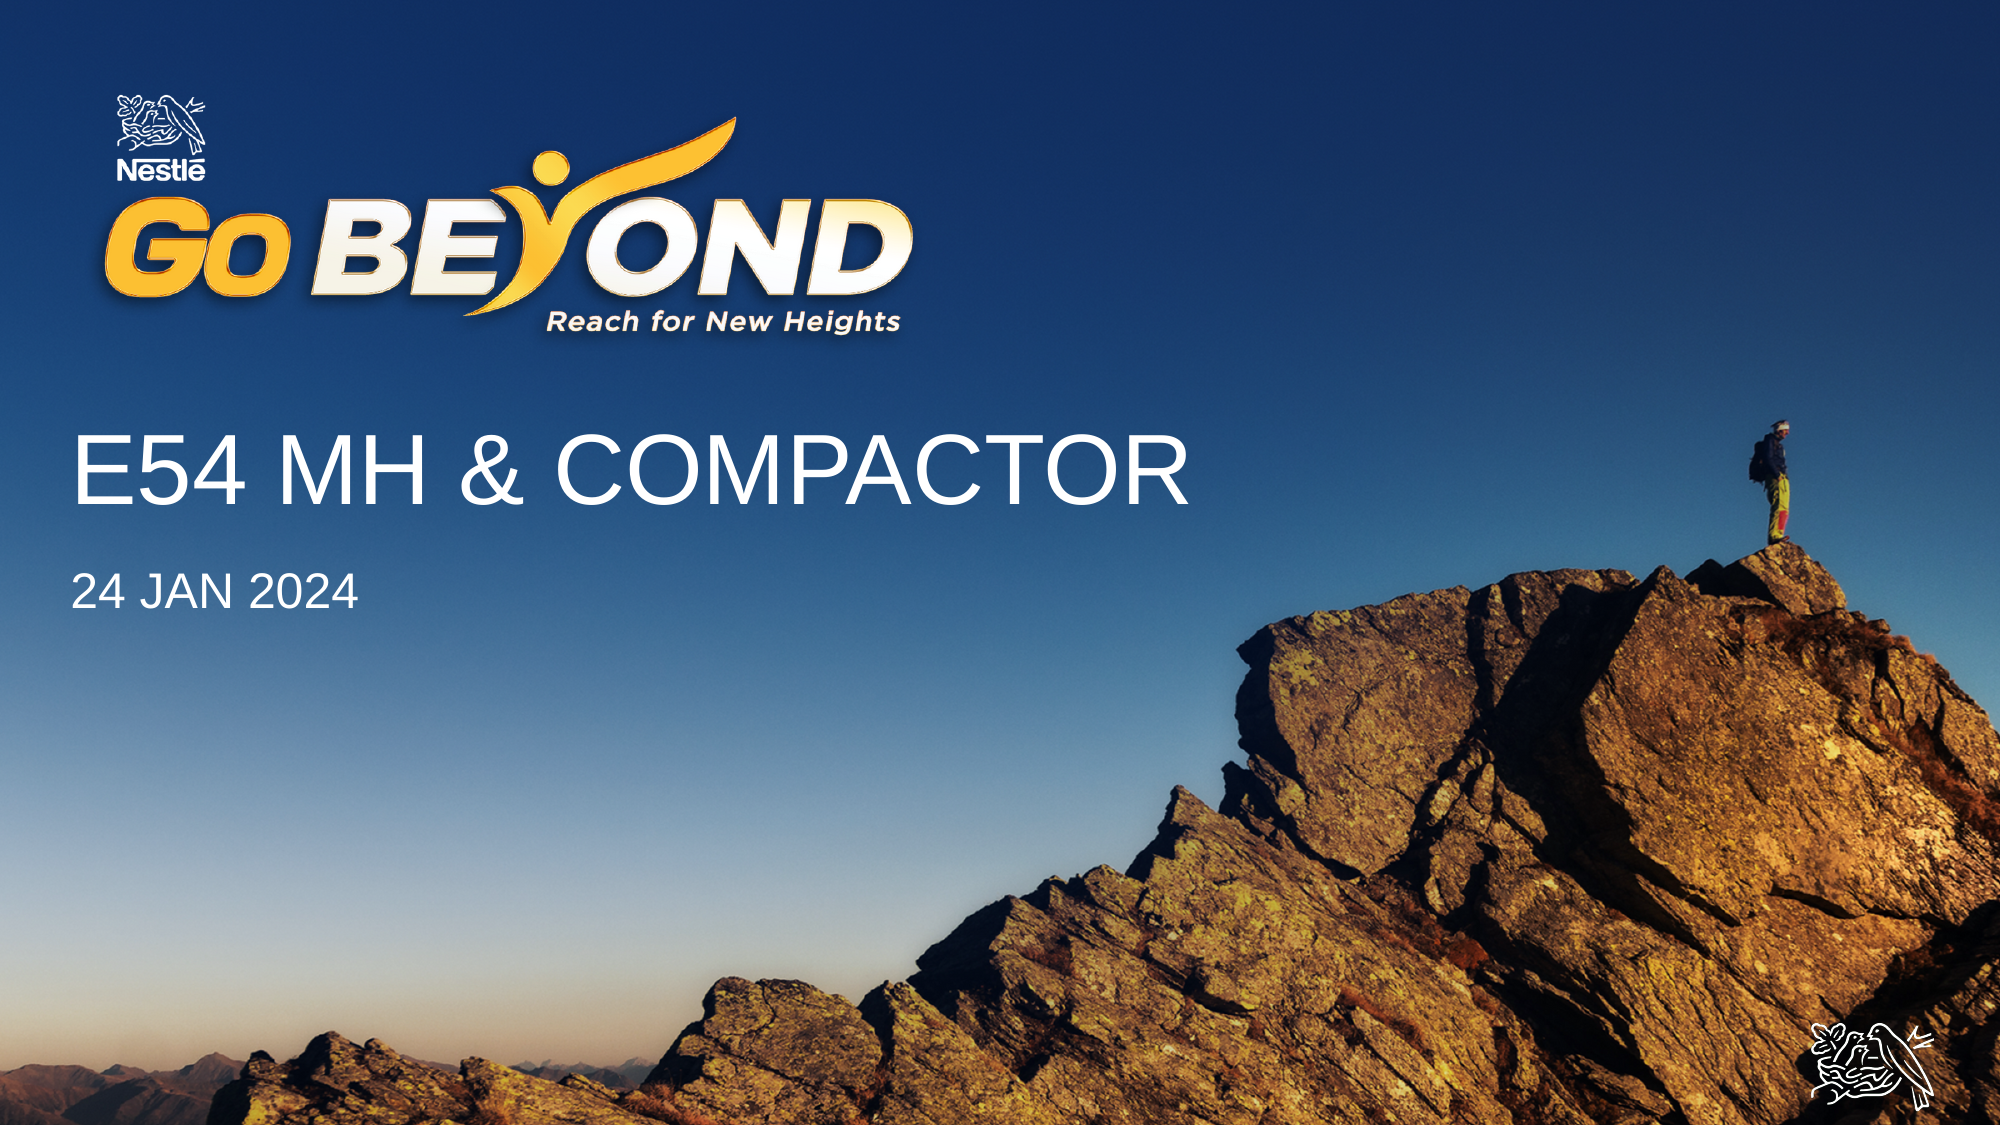

# E54 MH & COMPACTOR
24 JAN 2024